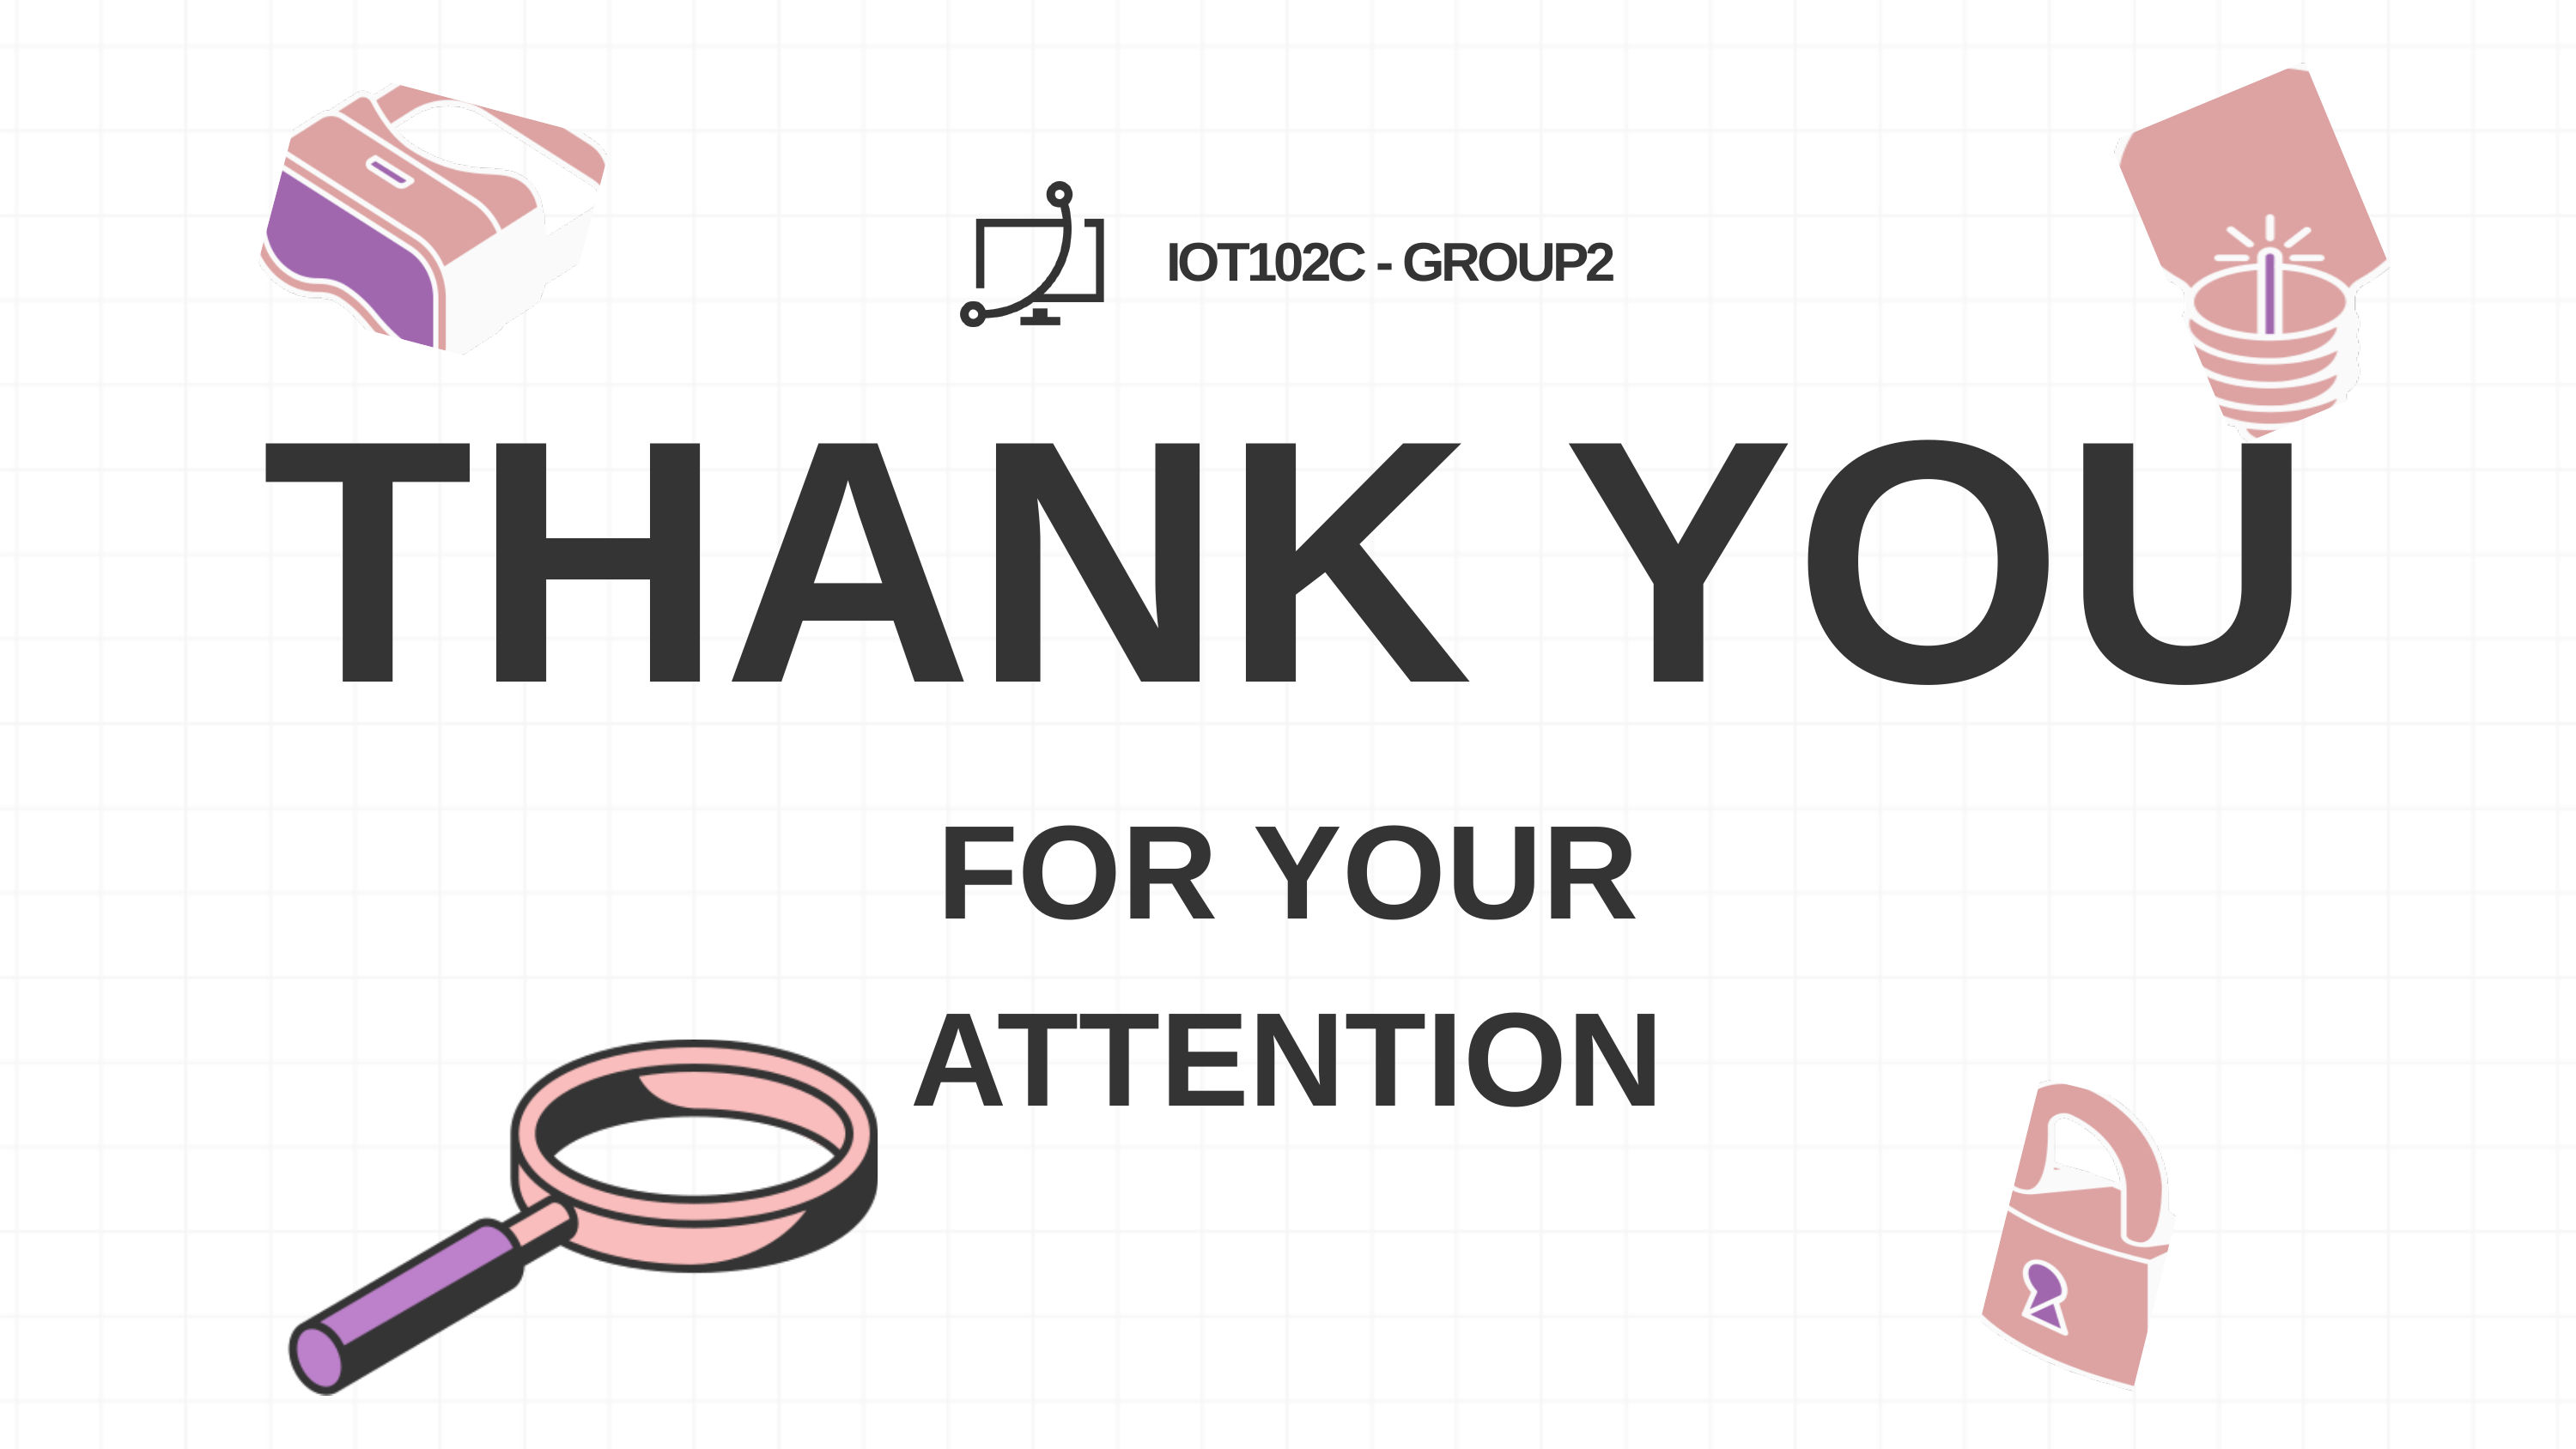

IOT102C - GROUP2
THANK YOU
FOR YOUR ATTENTION